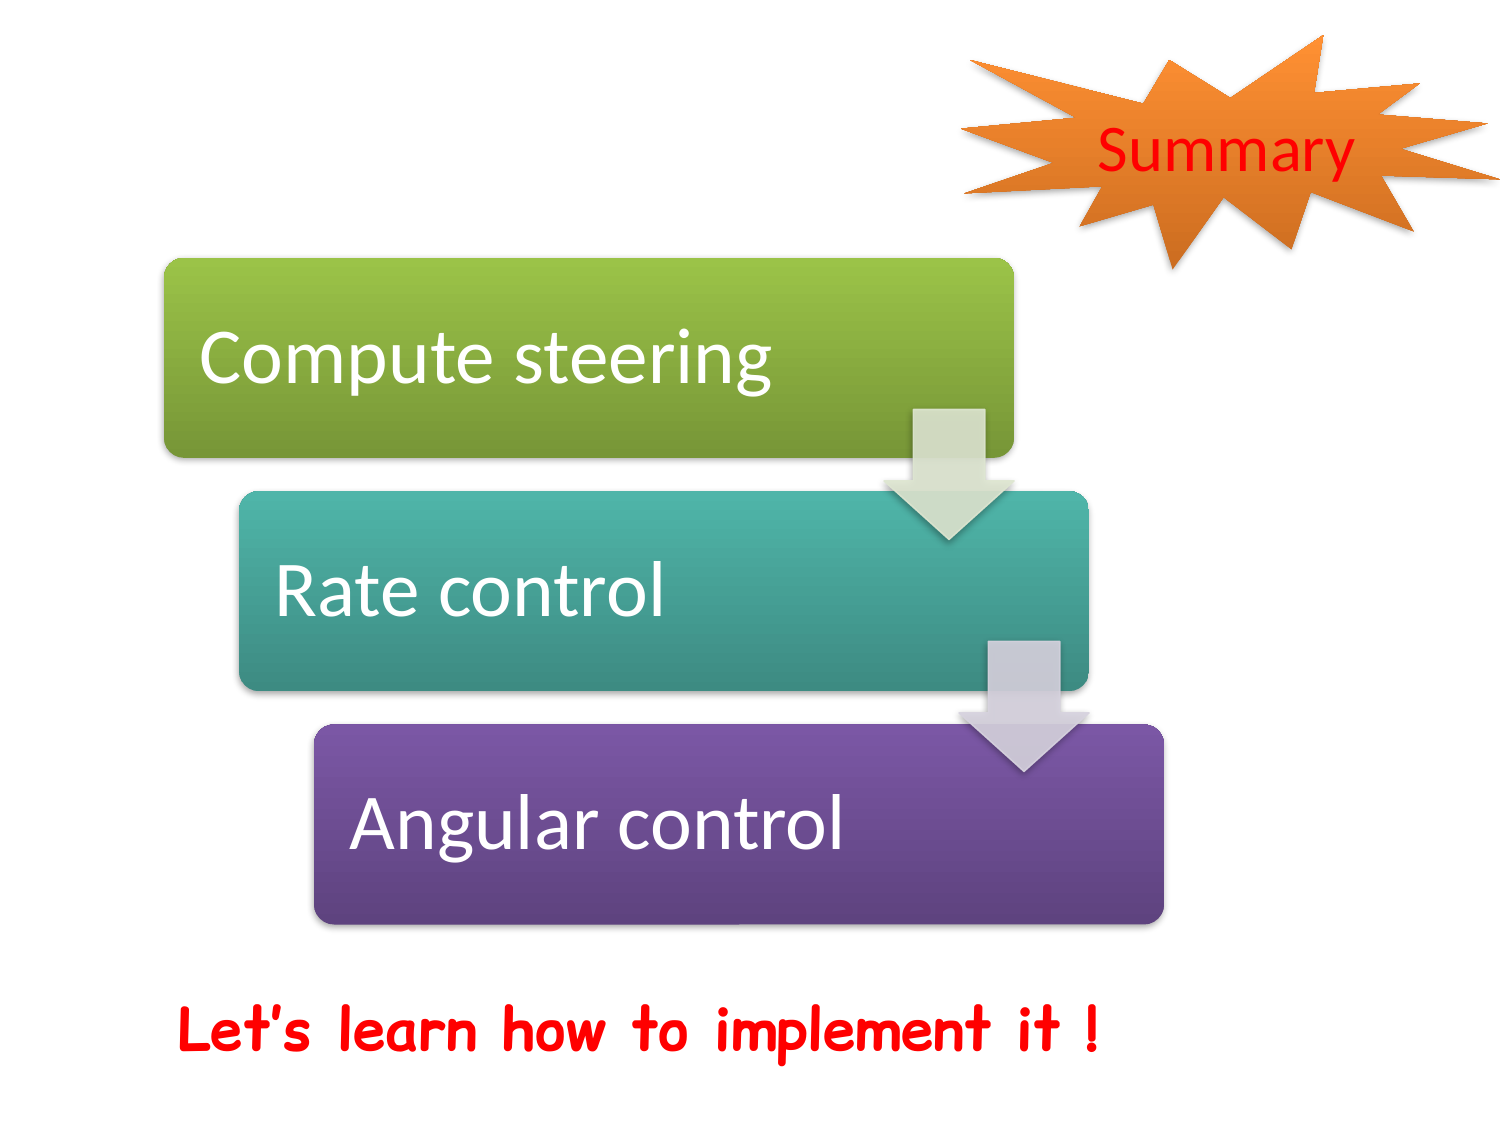

Summary
Compute steering
Rate control
Angular control

Let’s learn how to implement it !